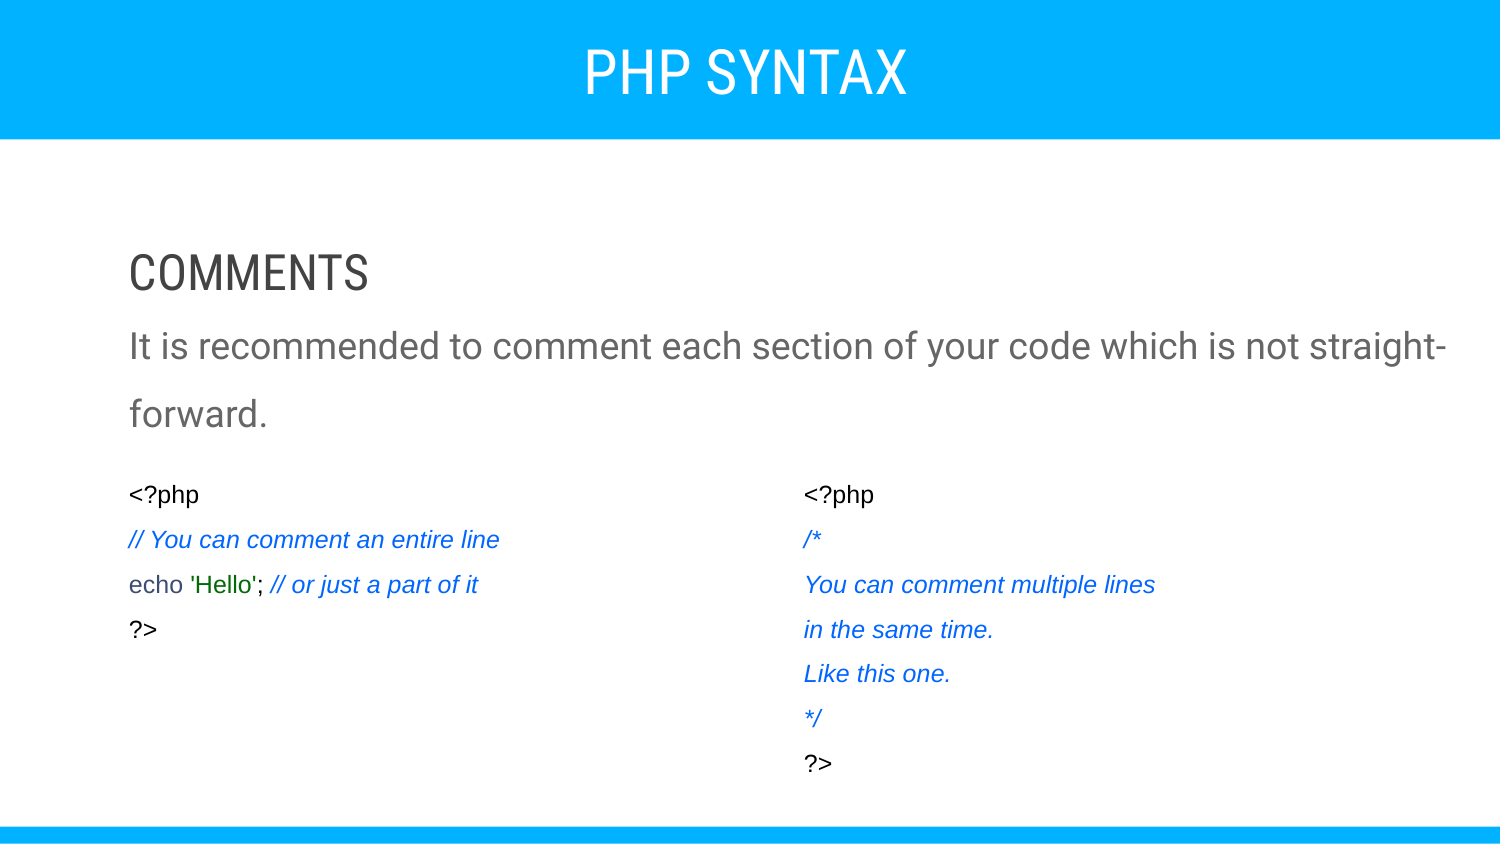

PHP SYNTAX

COMMENTS
It is recommended to comment each section of your code which is not straight-forward.
<?php
// You can comment an entire line
echo 'Hello'; // or just a part of it
?>
<?php
/*
You can comment multiple lines
in the same time.
Like this one.
*/
?>